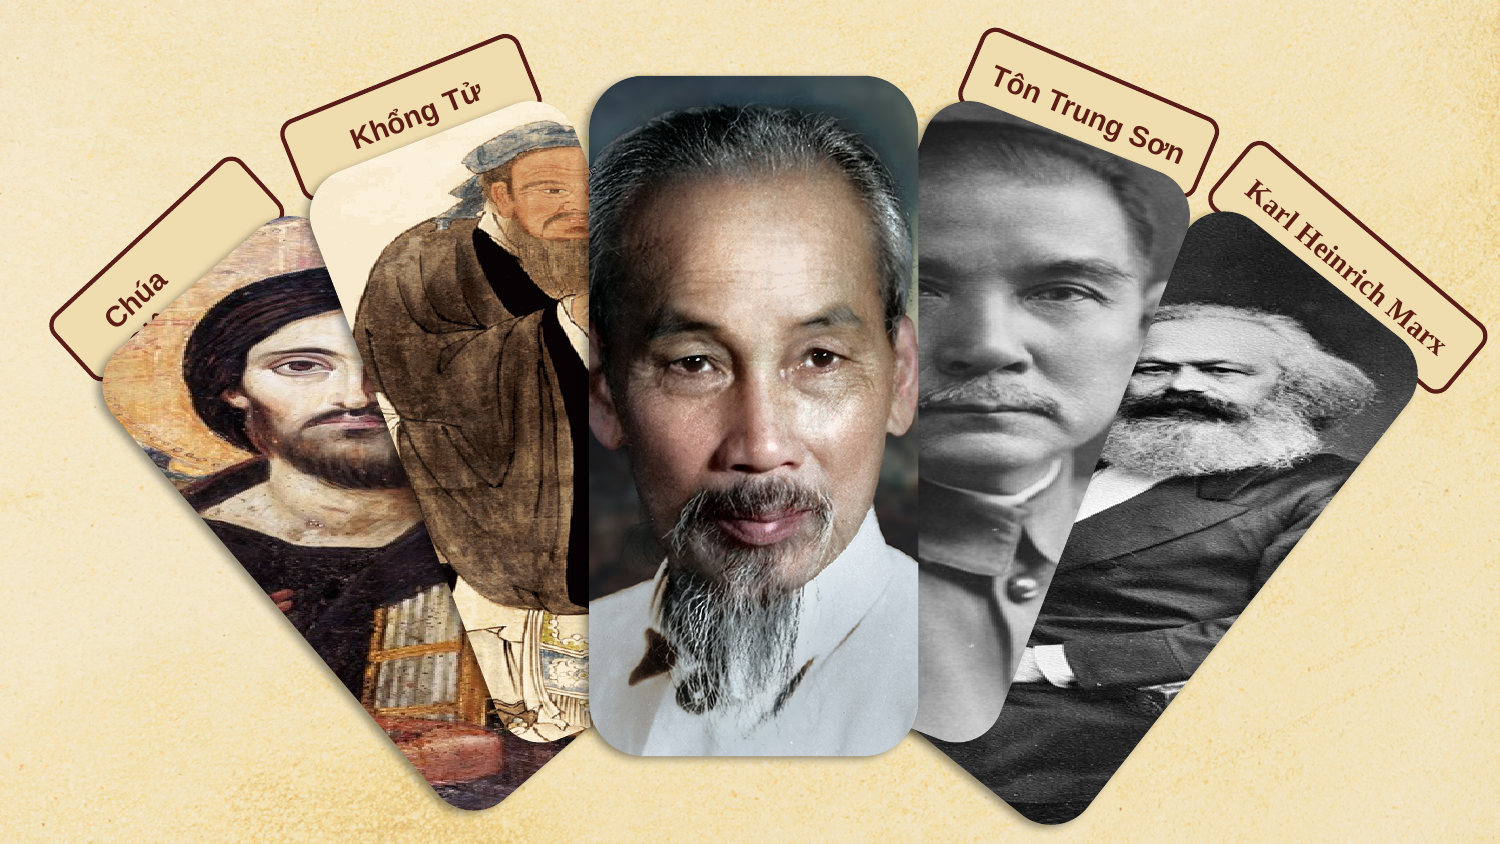

Khổng Tử
Tôn Trung Sơn

Karl Heinrich Marx
Chúa Giêsu